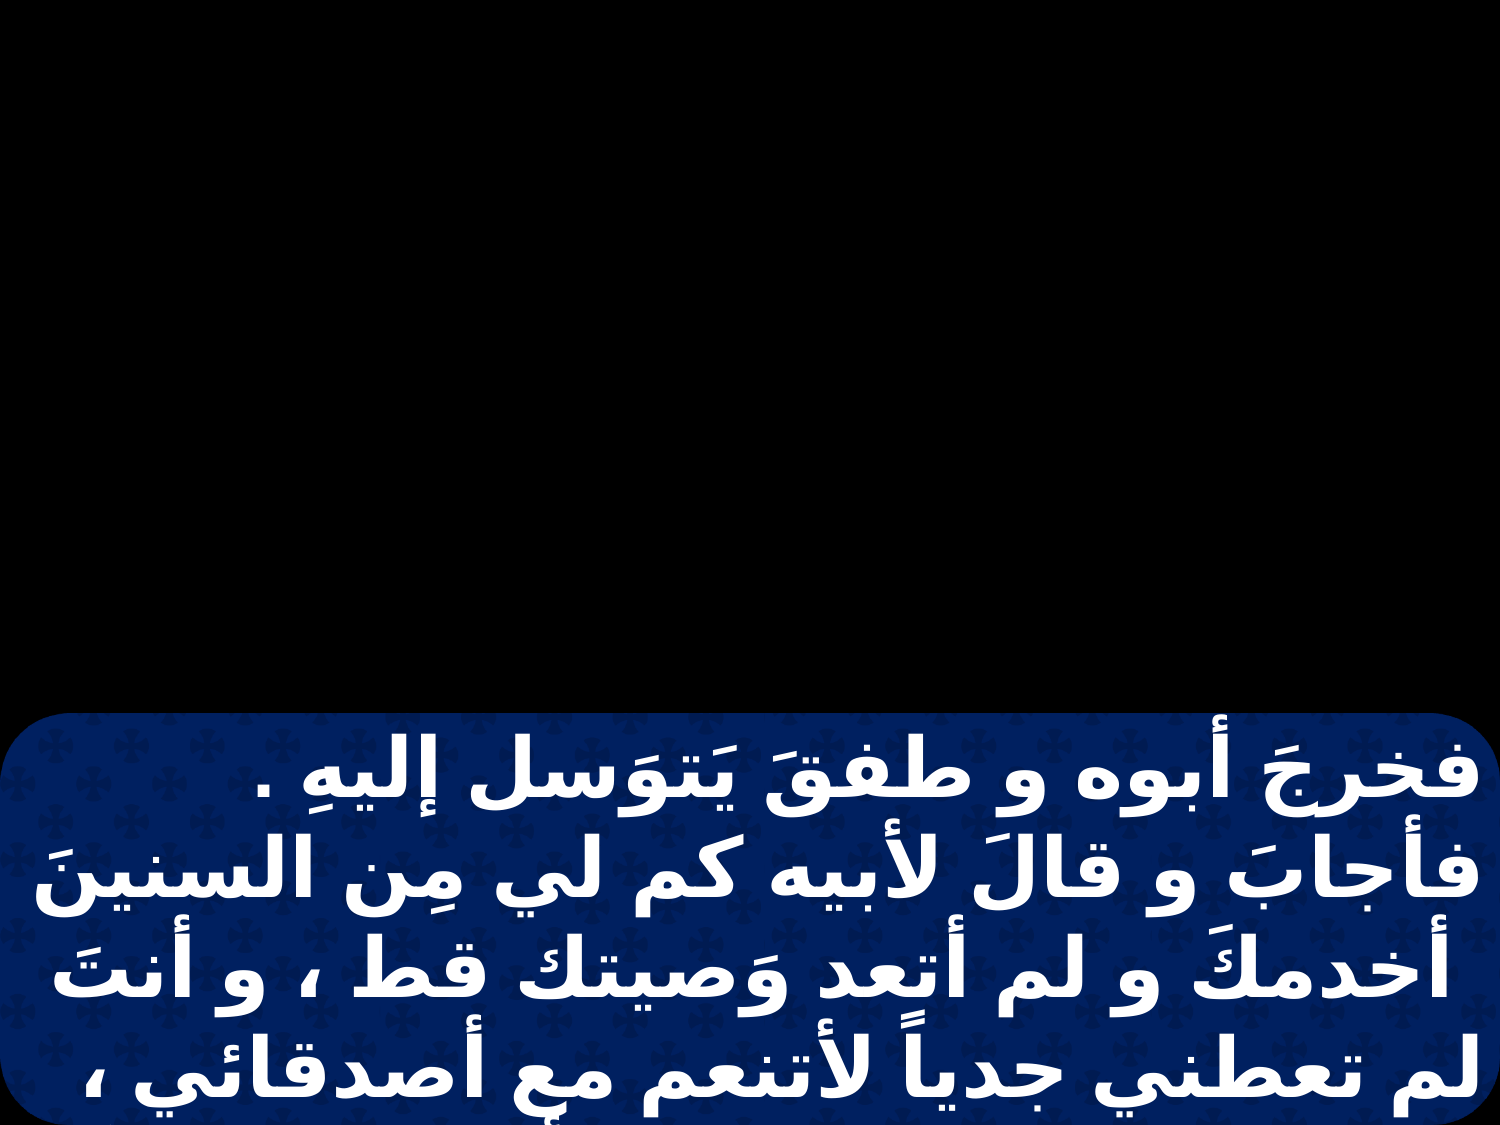

فخرجَ أبوه و طفقَ يَتوَسل إليهِ . فأجابَ و قالَ لأبيه كم لي مِن السنينَ أخدمكَ و لم أتعد وَصيتك قط ، و أنتَ لم تعطني جدياً لأتنعم مع أصدقائي ، و لما جاءَ ابنك هذا الذي أكلَ مَعيشتكَ مع الزواني ذبحتَ لهُ العجلَ المسمنَ